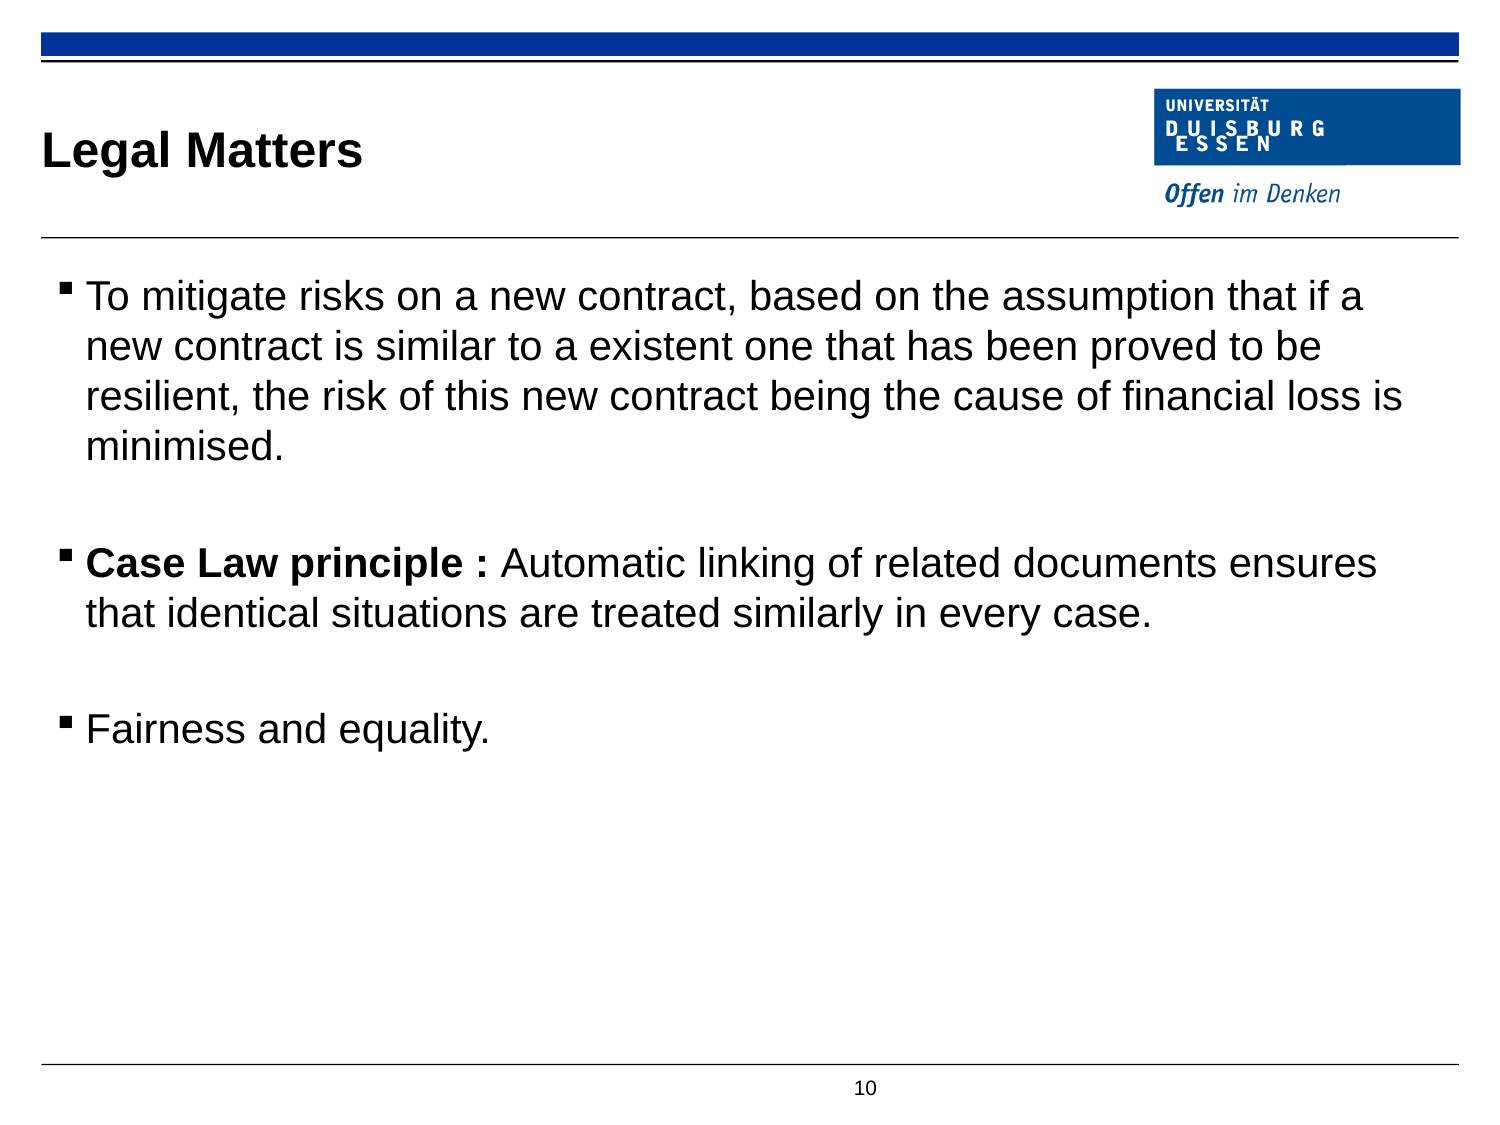

# Legal Matters
To mitigate risks on a new contract, based on the assumption that if a new contract is similar to a existent one that has been proved to be resilient, the risk of this new contract being the cause of financial loss is minimised.

Case Law principle : Automatic linking of related documents ensures that identical situations are treated similarly in every case.

Fairness and equality.